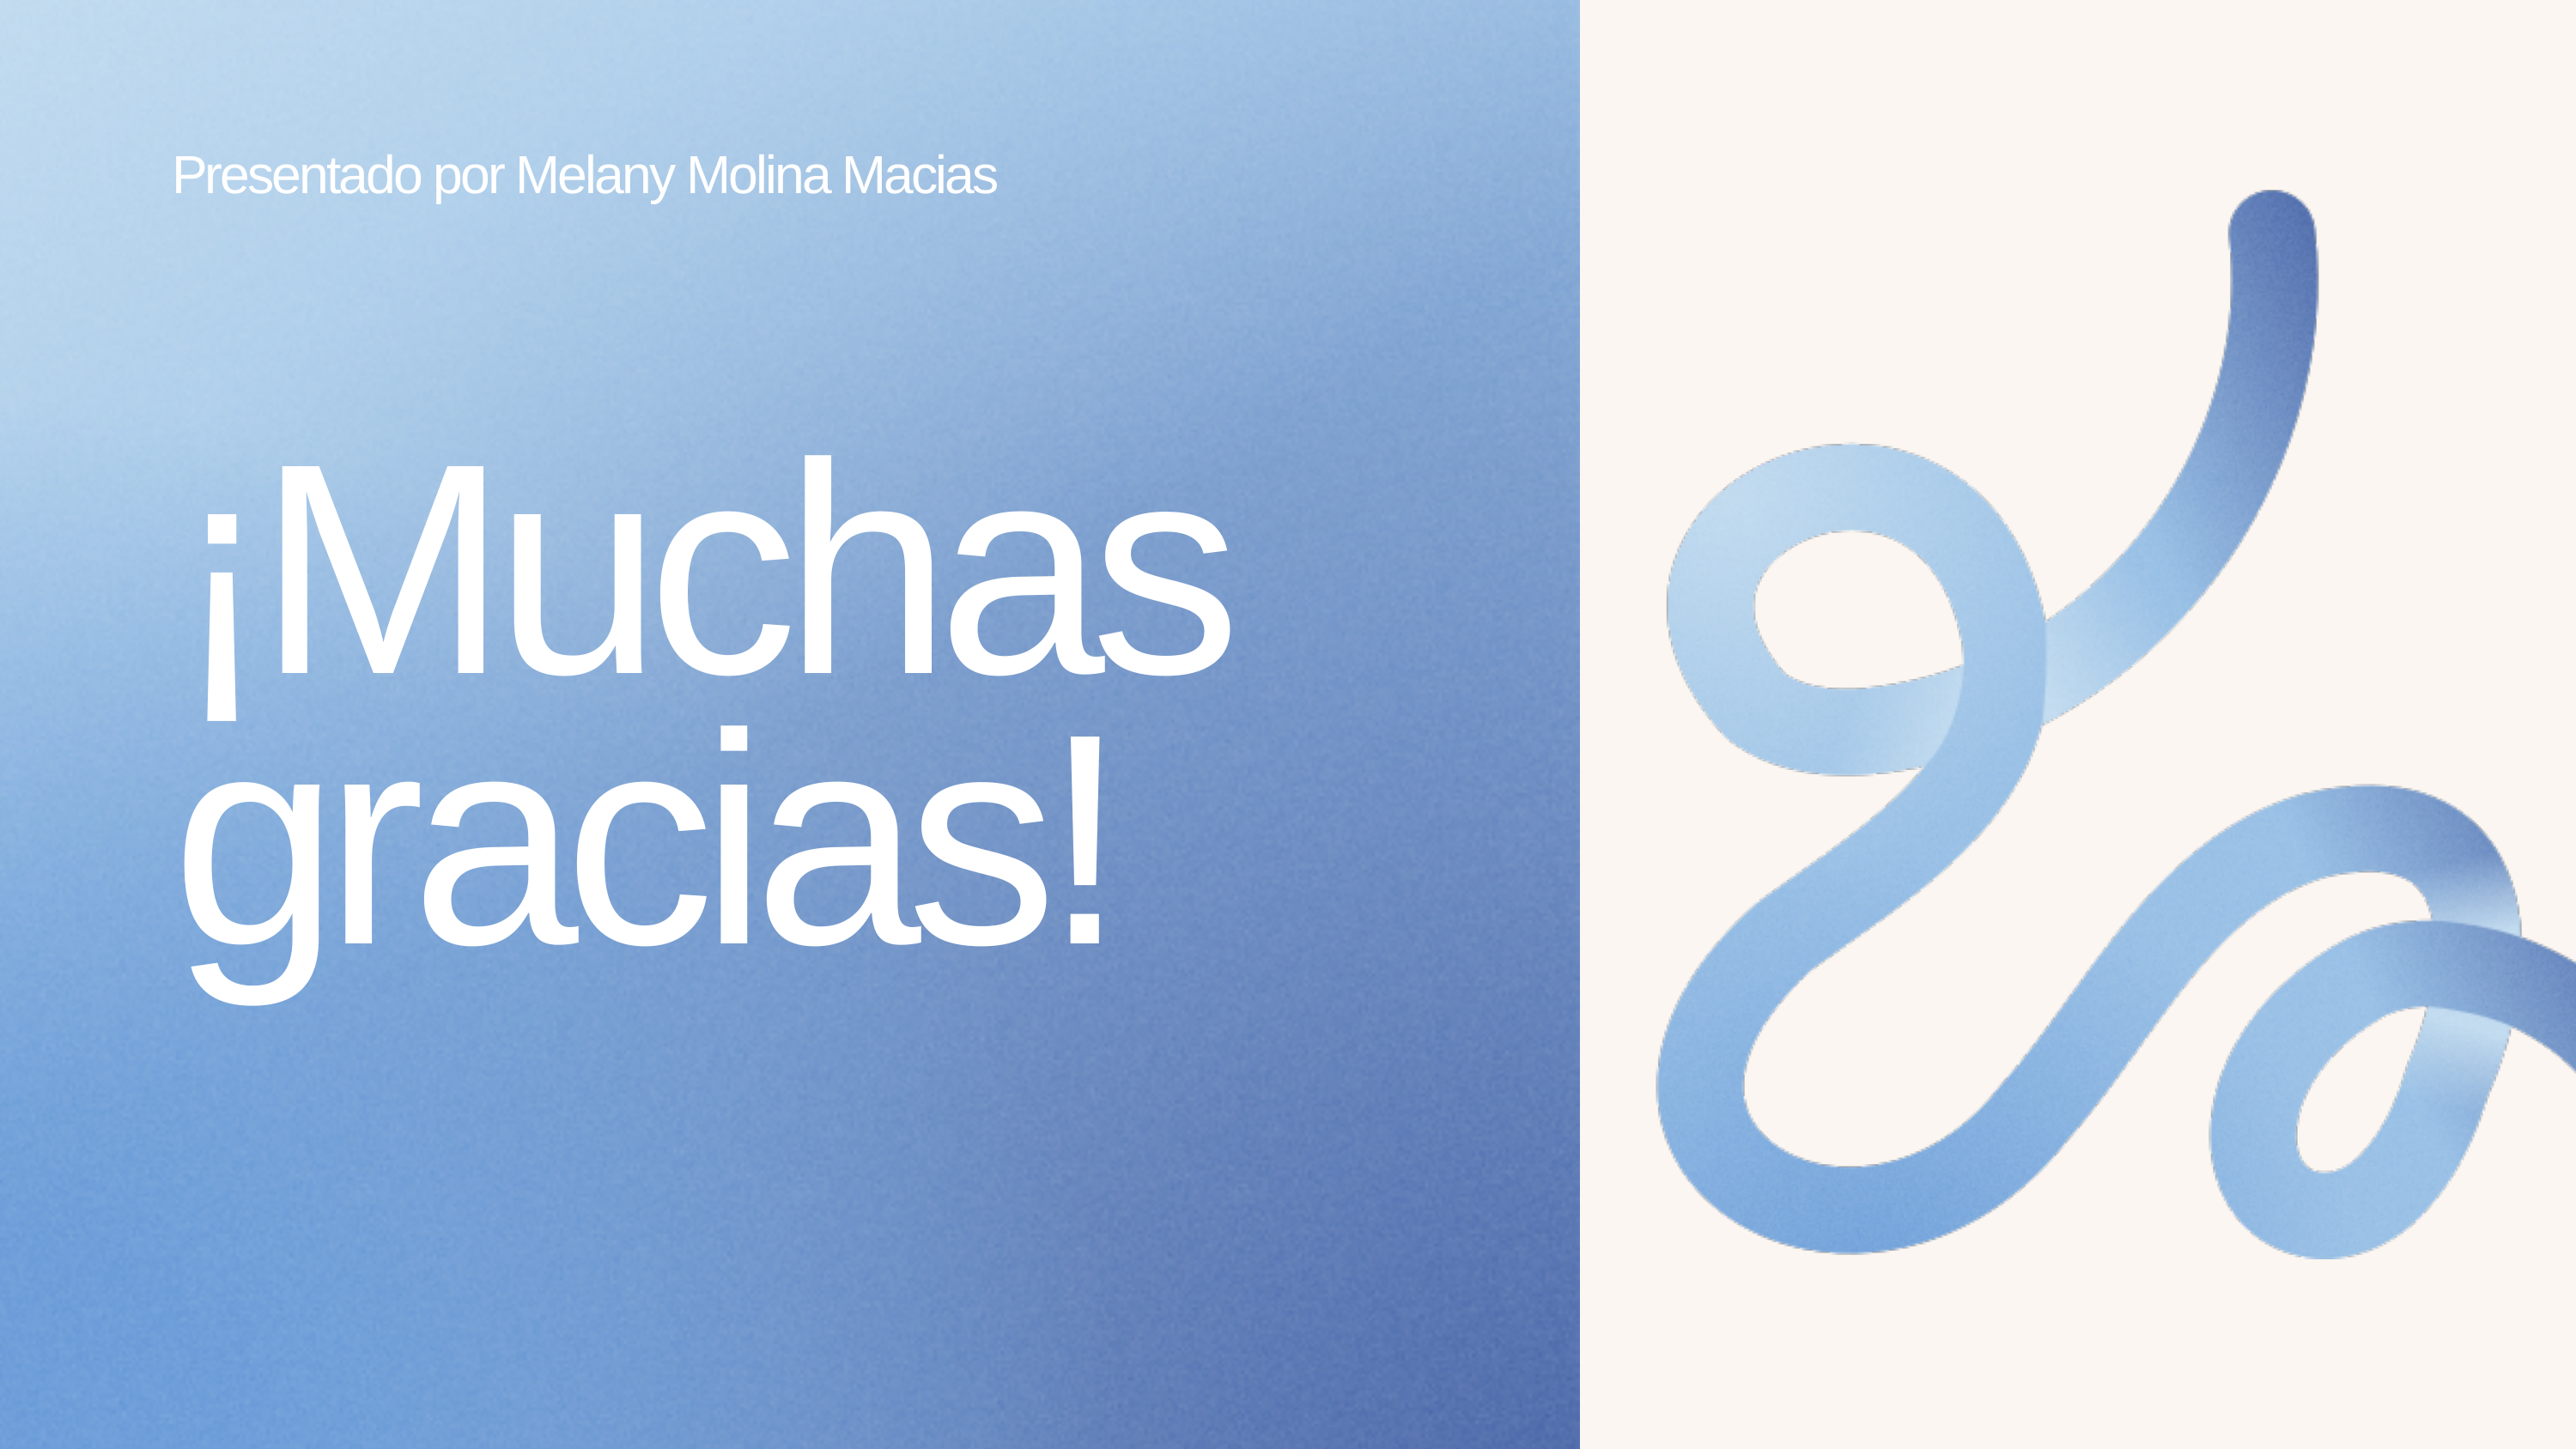

Presentado por Melany Molina Macias

¡Muchas gracias!